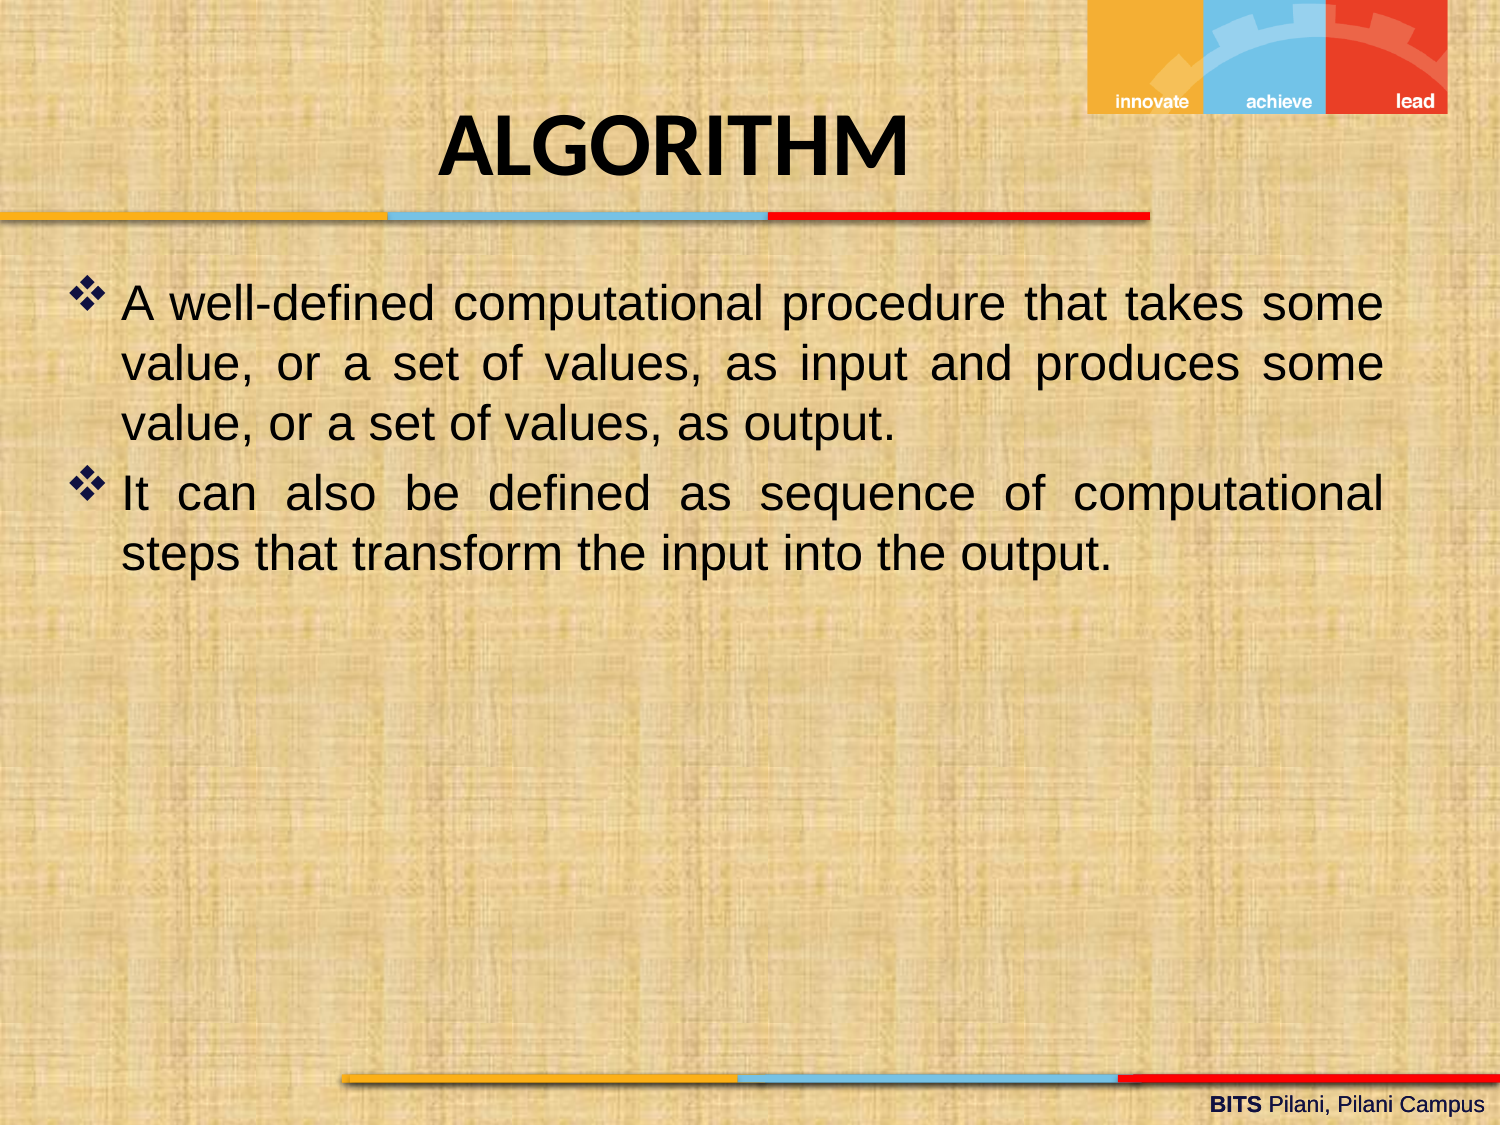

ALGORITHM
A well-defined computational procedure that takes some value, or a set of values, as input and produces some value, or a set of values, as output.
It can also be defined as sequence of computational steps that transform the input into the output.